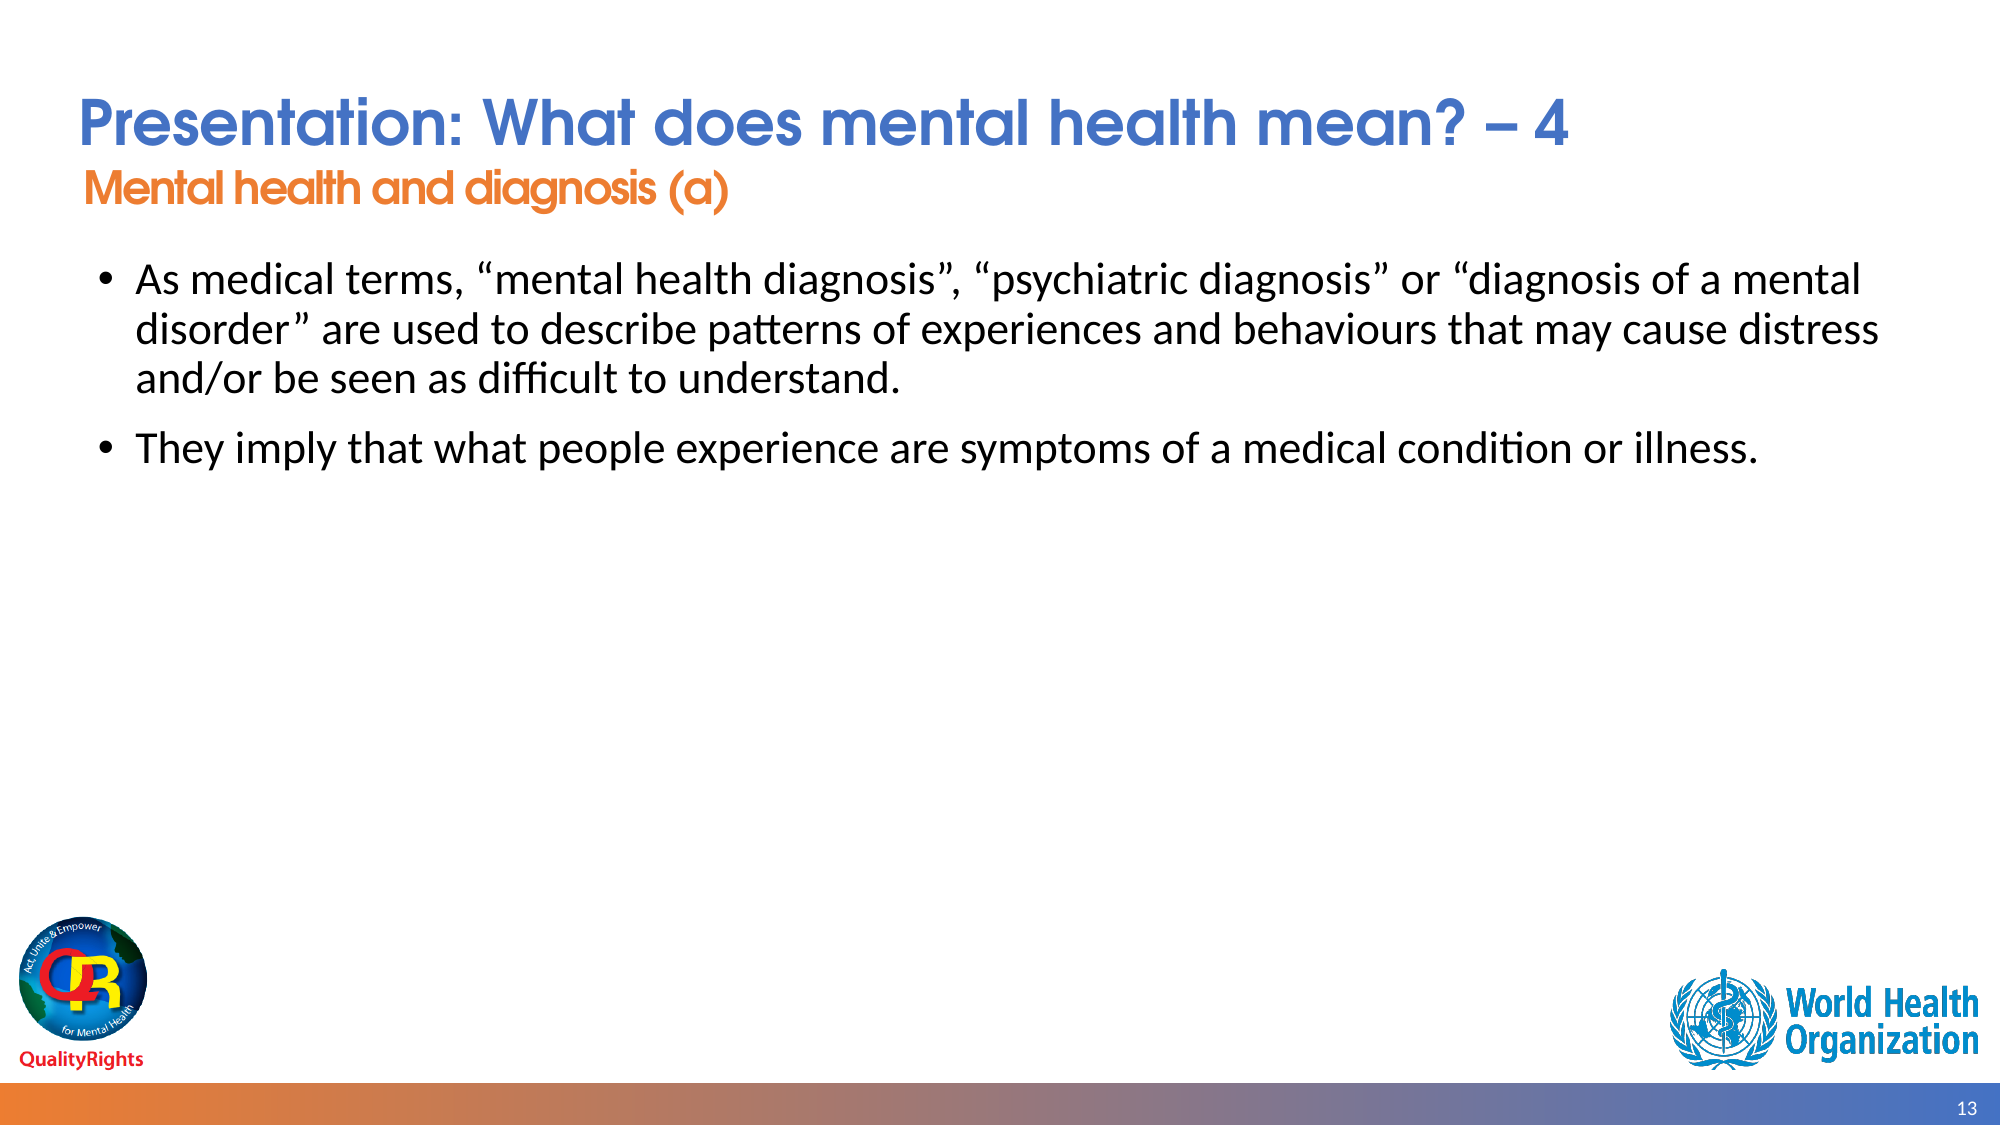

# Presentation: What does mental health mean? – 4
Mental health and diagnosis (a)
As medical terms, “mental health diagnosis”, “psychiatric diagnosis” or “diagnosis of a mental disorder” are used to describe patterns of experiences and behaviours that may cause distress and/or be seen as difficult to understand.
They imply that what people experience are symptoms of a medical condition or illness.